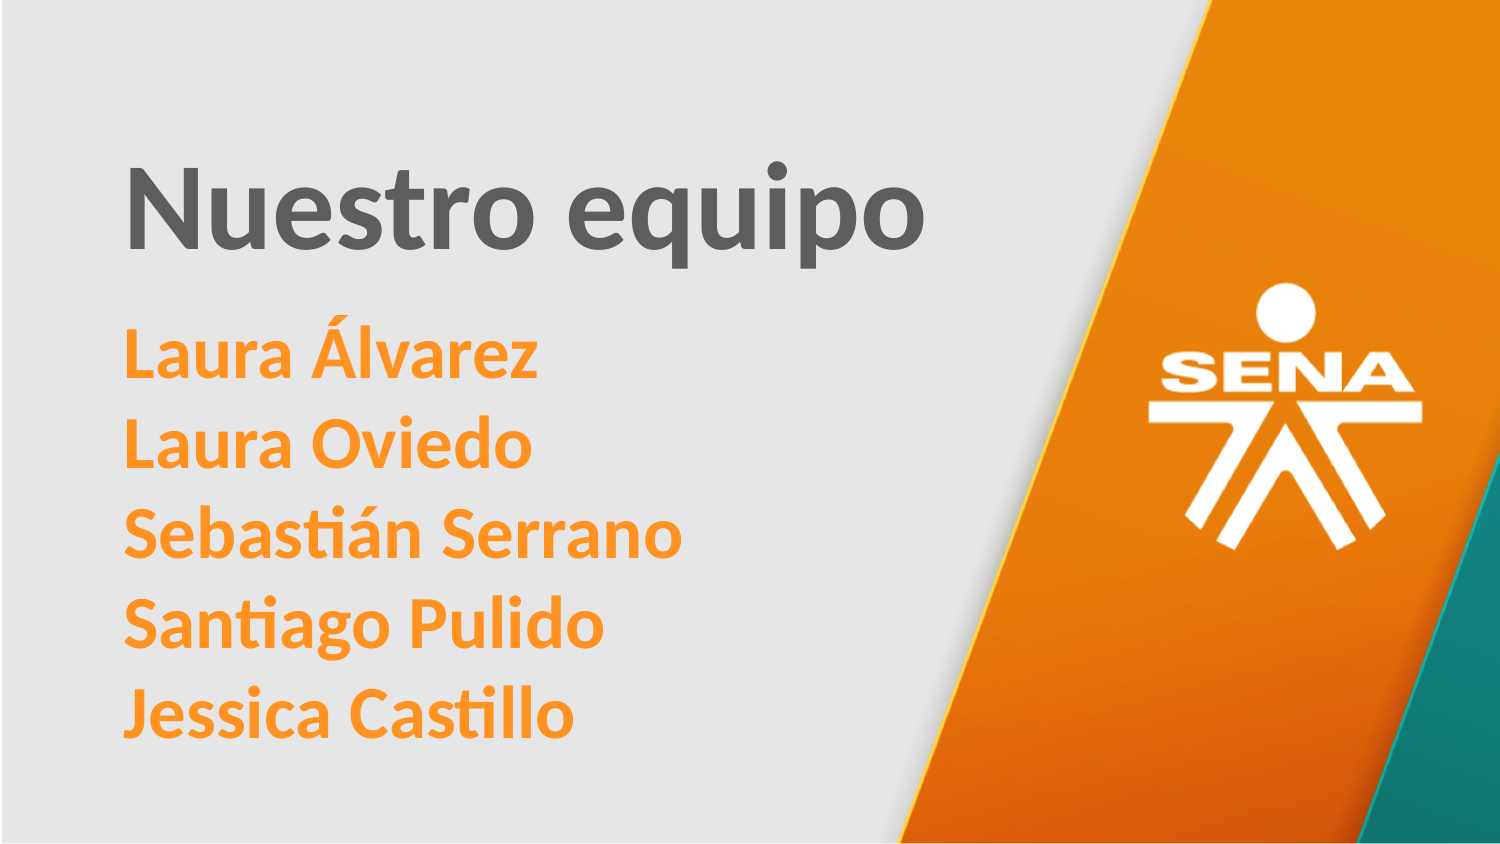

Nuestro equipo
Laura Álvarez
Laura Oviedo
Sebastián Serrano
Santiago Pulido
Jessica Castillo